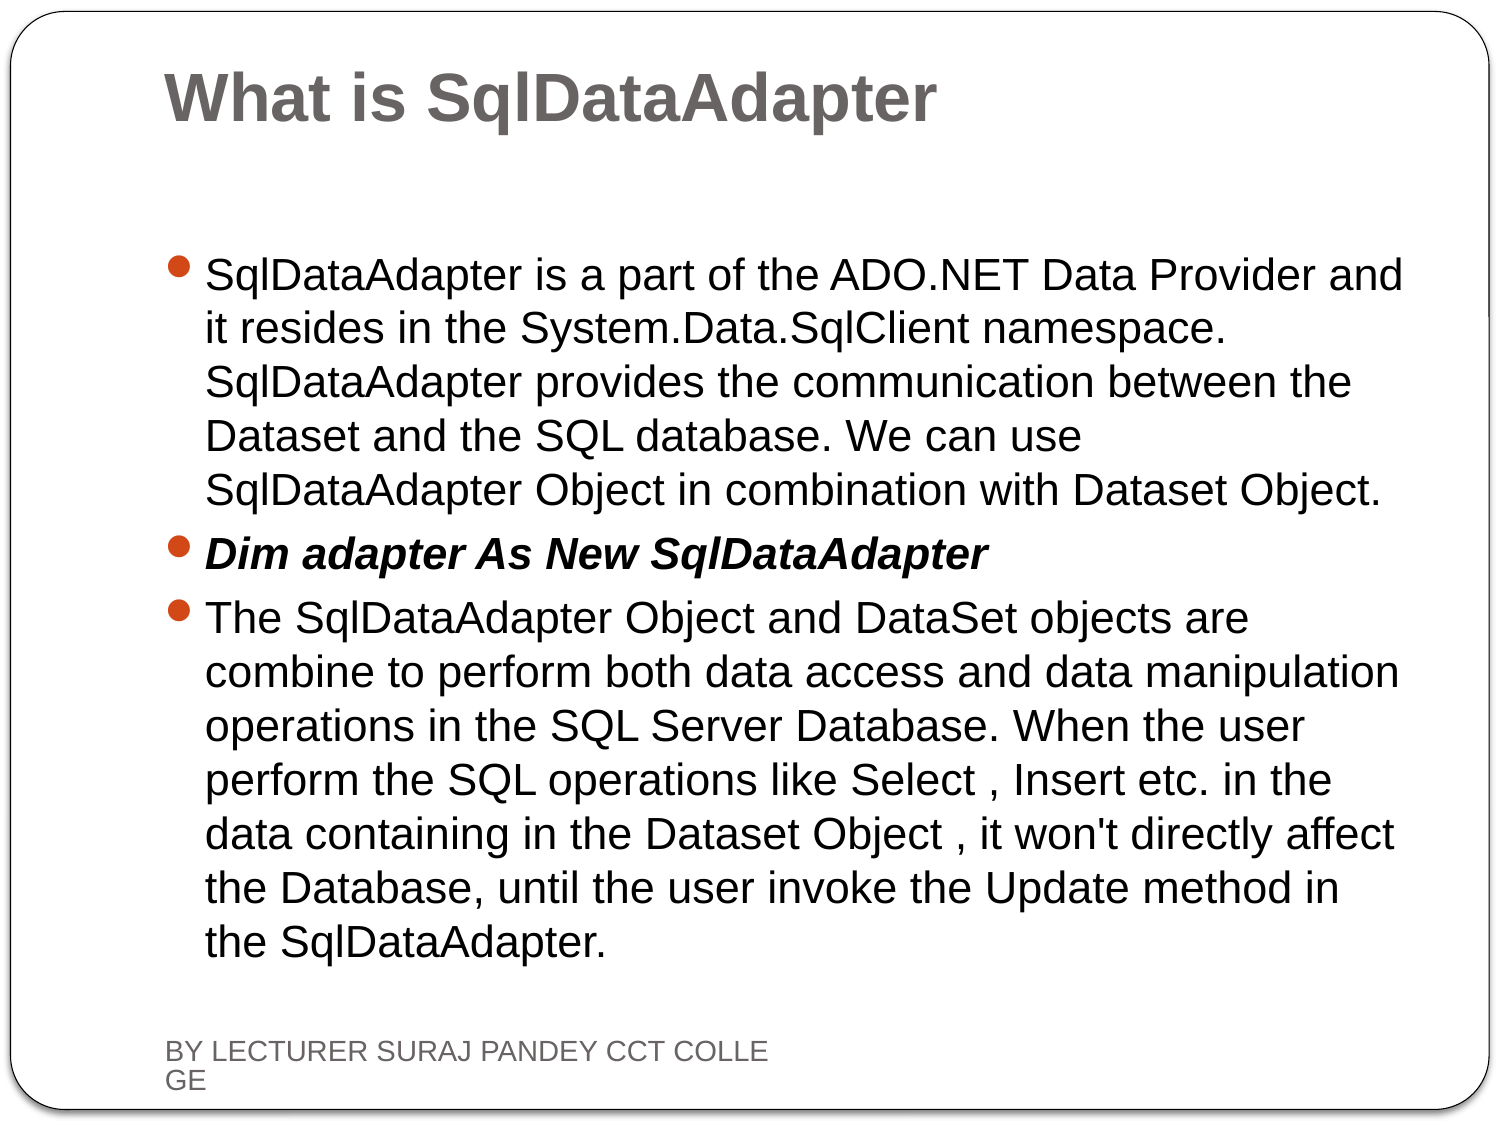

# What is SqlDataAdapter
SqlDataAdapter is a part of the ADO.NET Data Provider and it resides in the System.Data.SqlClient namespace. SqlDataAdapter provides the communication between the Dataset and the SQL database. We can use SqlDataAdapter Object in combination with Dataset Object.
Dim adapter As New SqlDataAdapter
The SqlDataAdapter Object and DataSet objects are combine to perform both data access and data manipulation operations in the SQL Server Database. When the user perform the SQL operations like Select , Insert etc. in the data containing in the Dataset Object , it won't directly affect the Database, until the user invoke the Update method in the SqlDataAdapter.

BY LECTURER SURAJ PANDEY CCT COLLEGE